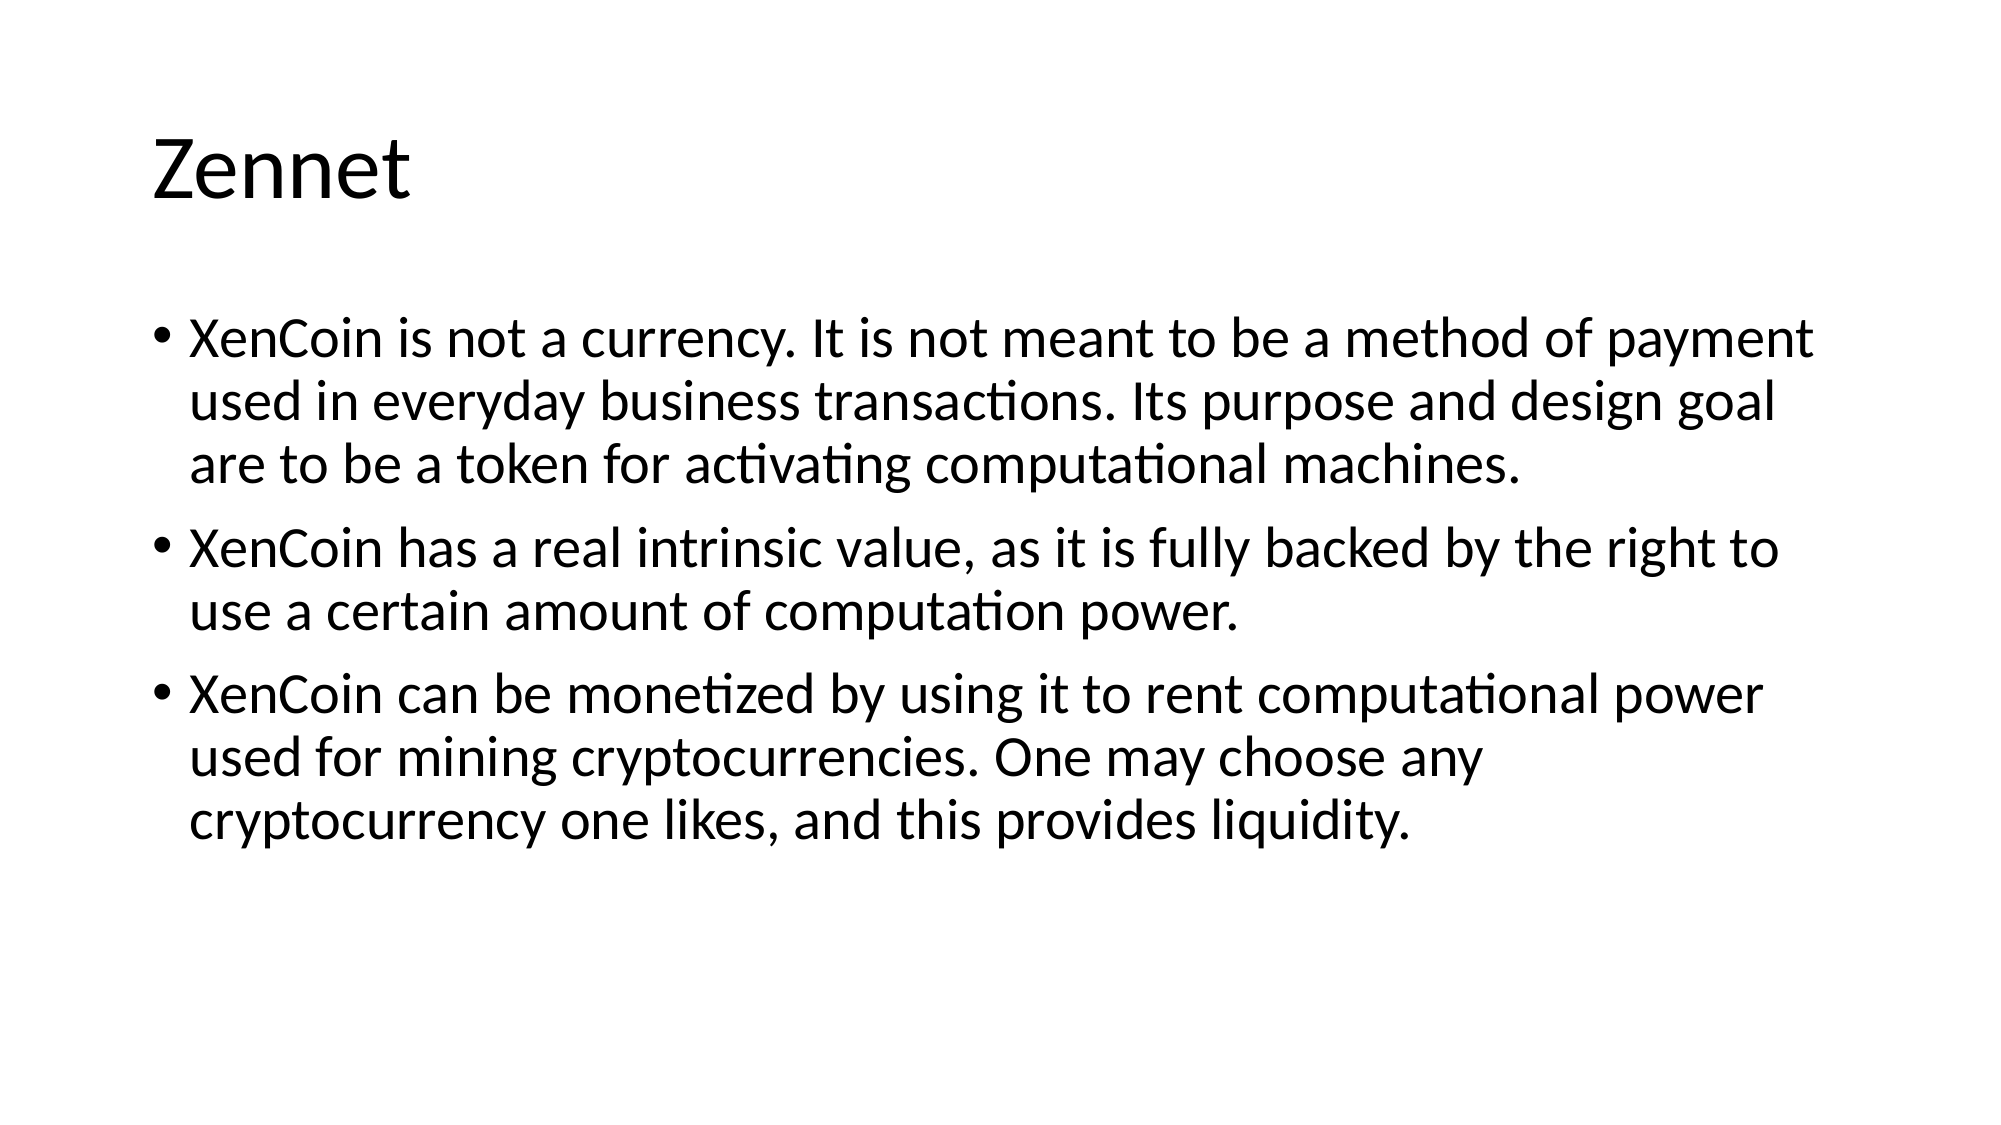

# Zennet
XenCoin is not a currency. It is not meant to be a method of payment used in everyday business transactions. Its purpose and design goal are to be a token for activating computational machines.
XenCoin has a real intrinsic value, as it is fully backed by the right to use a certain amount of computation power.
XenCoin can be monetized by using it to rent computational power used for mining cryptocurrencies. One may choose any cryptocurrency one likes, and this provides liquidity.